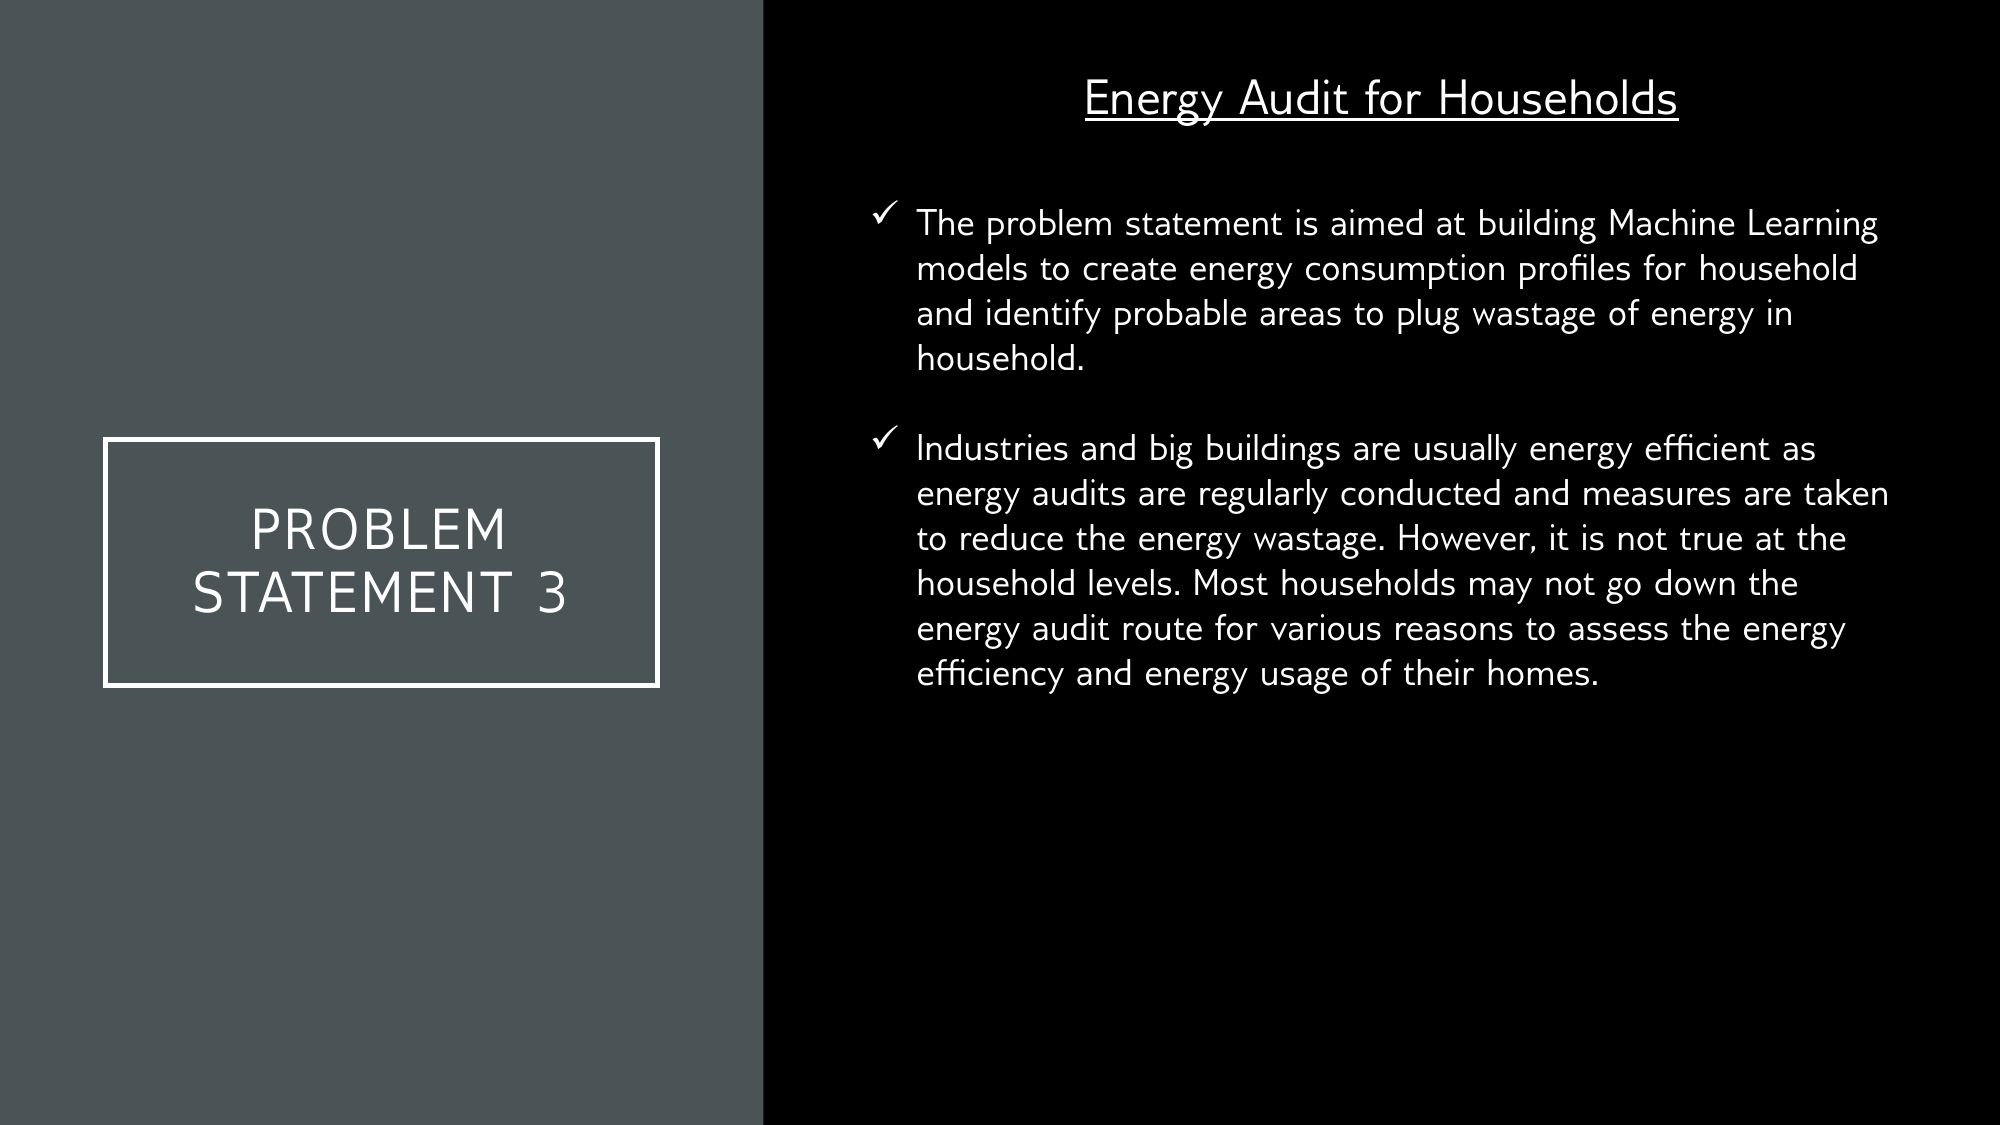

Energy Audit for Households
The problem statement is aimed at building Machine Learning models to create energy consumption profiles for household and identify probable areas to plug wastage of energy in household.

Industries and big buildings are usually energy efficient as energy audits are regularly conducted and measures are taken to reduce the energy wastage. However, it is not true at the household levels. Most households may not go down the energy audit route for various reasons to assess the energy efficiency and energy usage of their homes.

# Problem statement 3